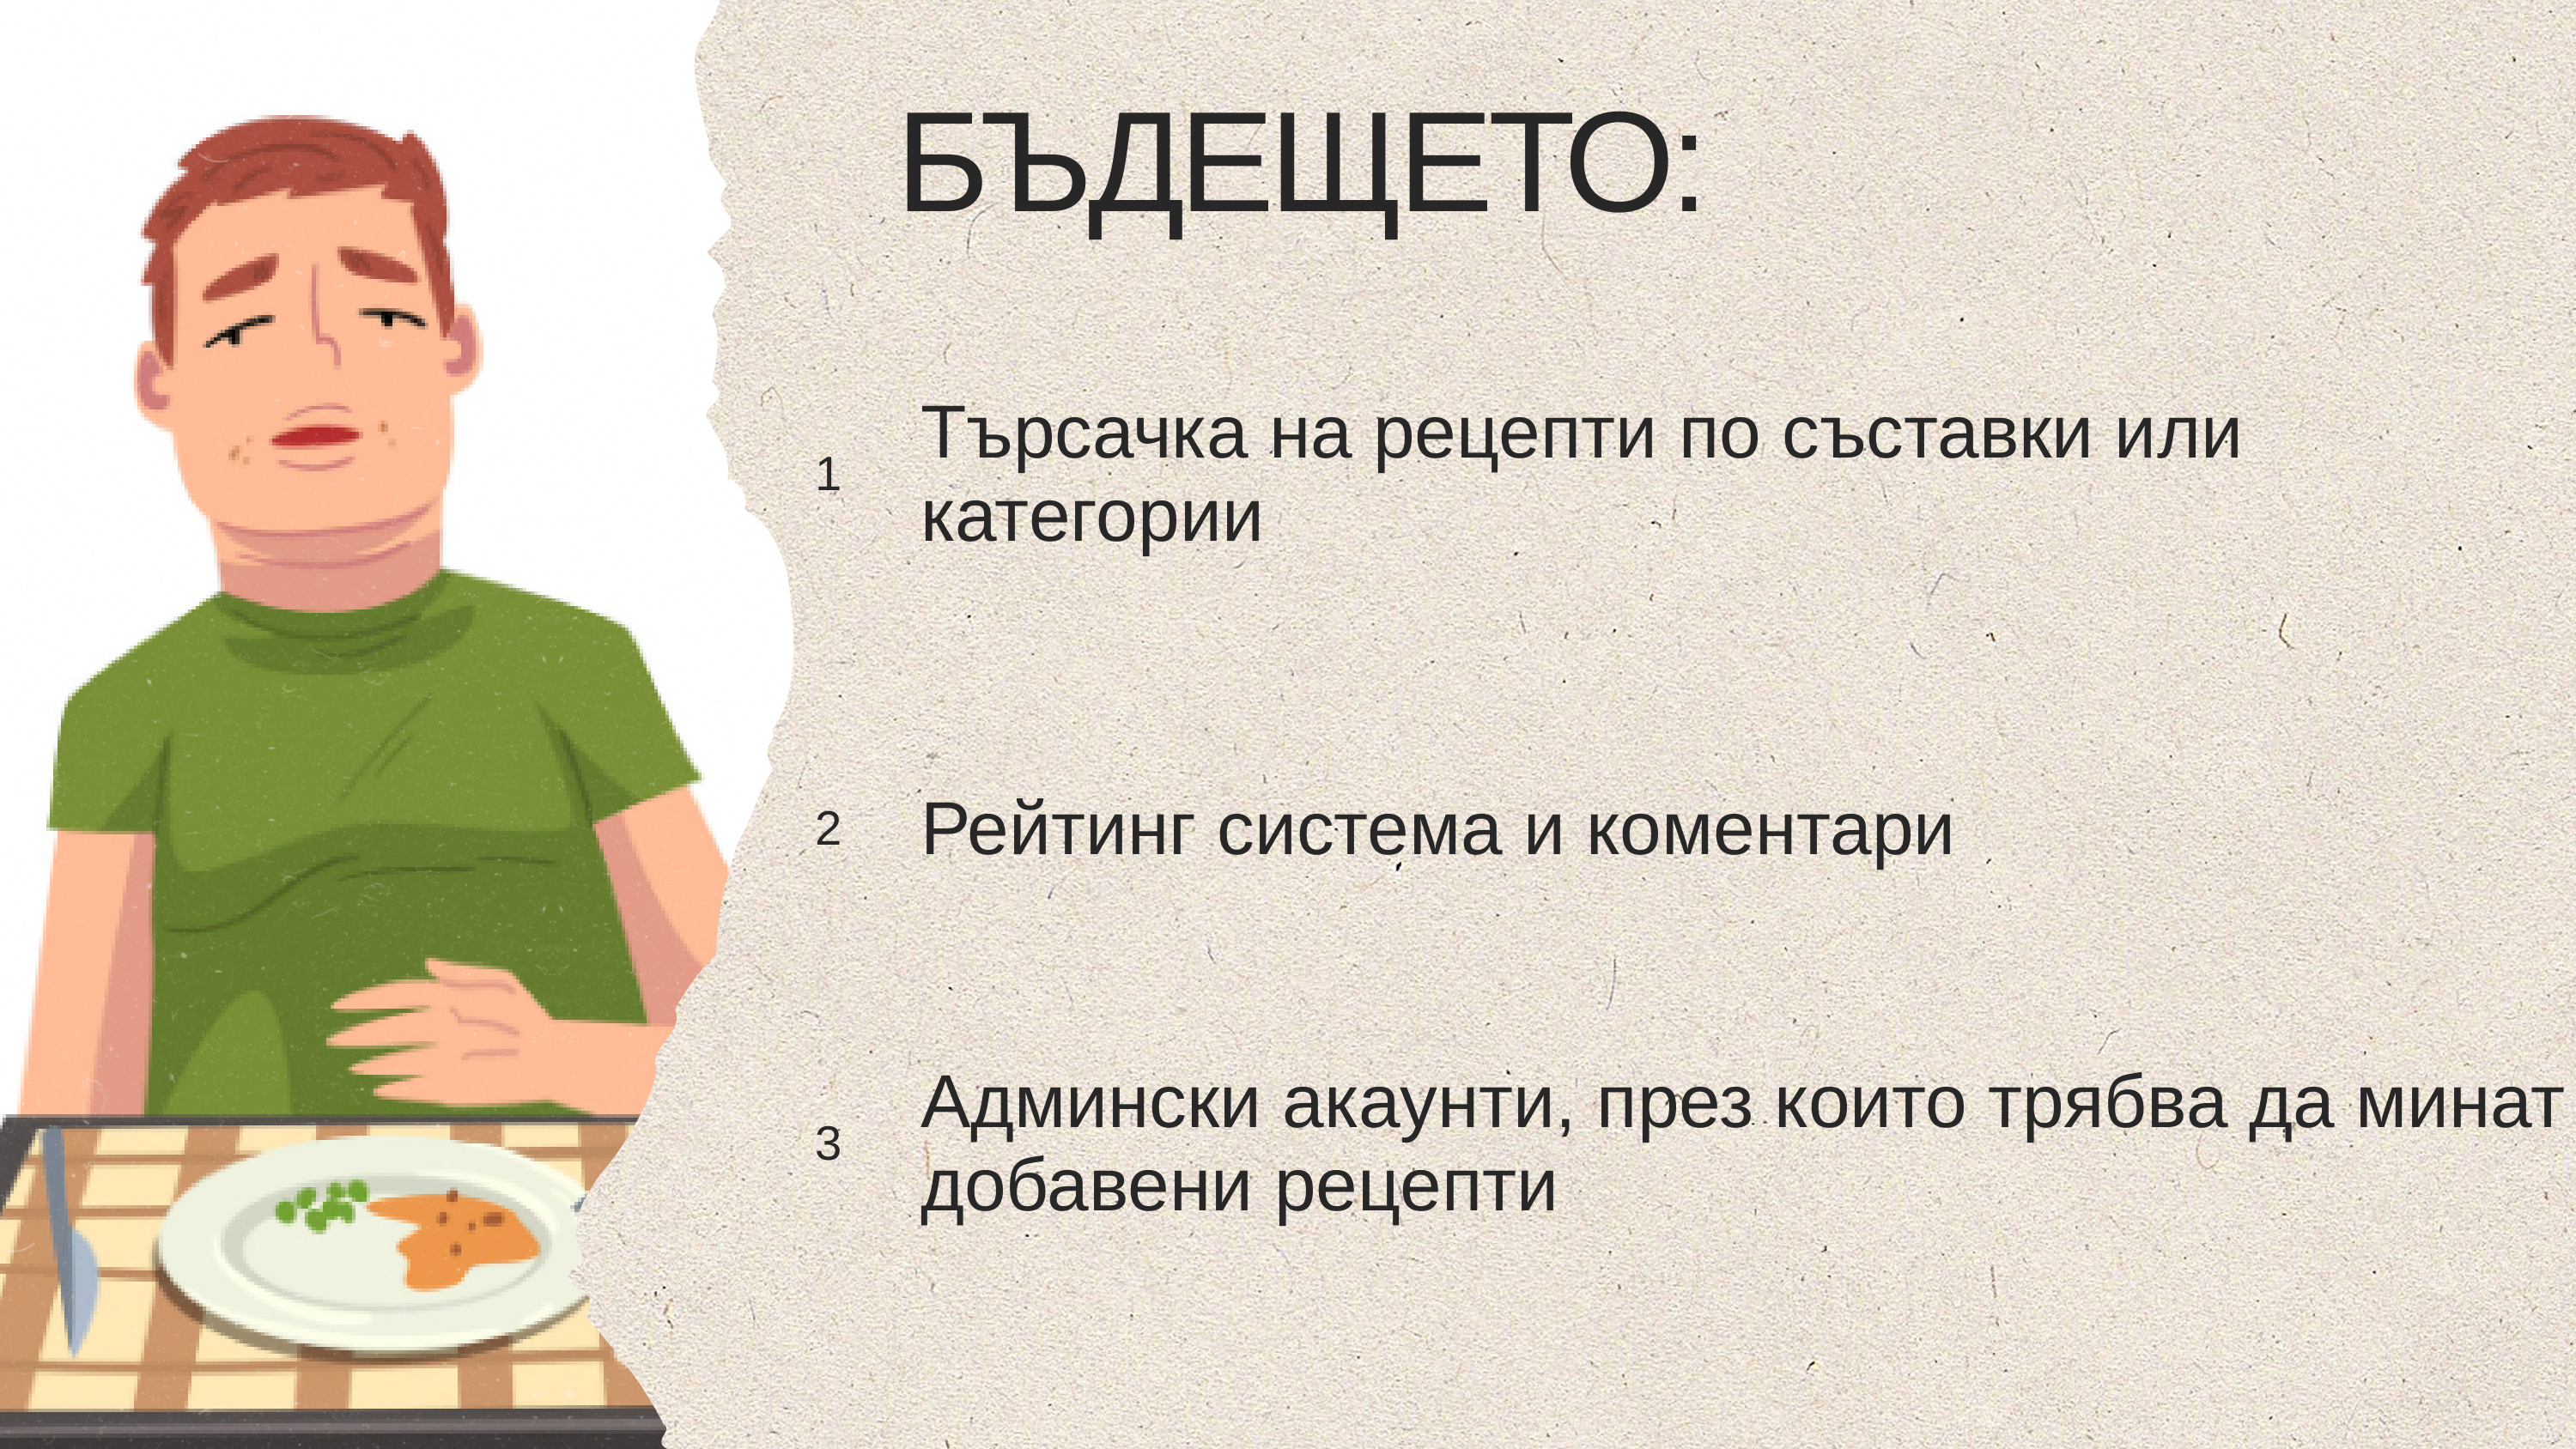

БЪДЕЩЕТО:
| 1 | Търсачка на рецепти по съставки или категории |
| --- | --- |
| 2 | Рейтинг система и коментари |
| 3 | Админски акаунти, през които трябва да минат добавени рецепти |
|  |  |
|  |  |